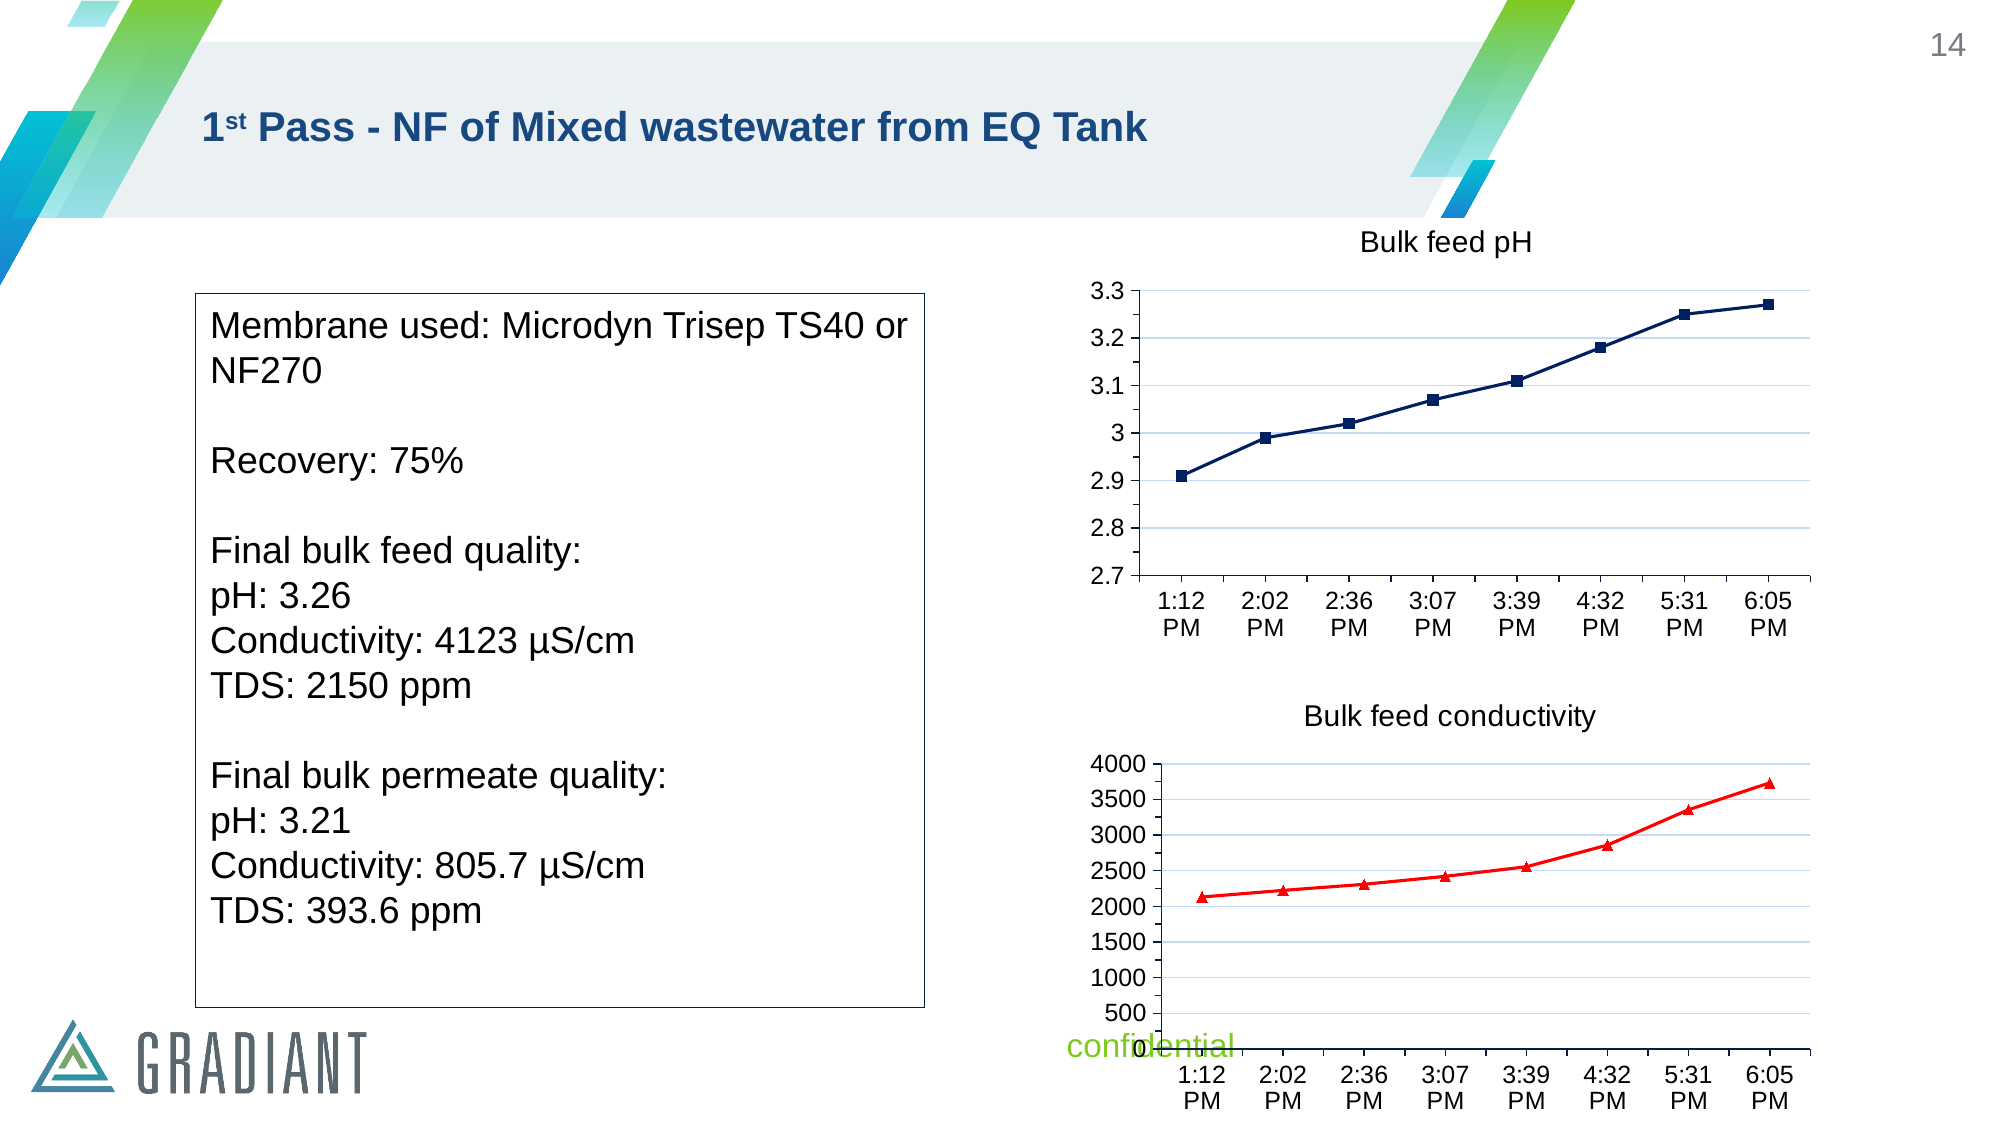

14
# 1st Pass - NF of Mixed wastewater from EQ Tank

### Chart:

| Category | Bulk feed pH  |
|---|---|
| 0.54999999999999993 | 2.91 |
| 0.58472222222222225 | 2.99 |
| 0.60833333333333328 | 3.02 |
| 0.62986111111111109 | 3.07 |
| 0.65208333333333335 | 3.11 |
| 0.68888888888888899 | 3.18 |
| 0.72986111111111107 | 3.25 |
| 0.75347222222222221 | 3.27 |
Membrane used: Microdyn Trisep TS40 or NF270

Recovery: 75%

Final bulk feed quality:
pH: 3.26
Conductivity: 4123 µS/cm
TDS: 2150 ppm

Final bulk permeate quality:
pH: 3.21
Conductivity: 805.7 µS/cm
TDS: 393.6 ppm

### Chart: Bulk feed conductivity

| Category | Bulk feed conductivity (uS/cm) |
|---|---|
| 0.54999999999999993 | 2131.0 |
| 0.58472222222222225 | 2224.0 |
| 0.60833333333333328 | 2309.0 |
| 0.62986111111111109 | 2421.0 |
| 0.65208333333333335 | 2555.0 |
| 0.68888888888888899 | 2859.0 |
| 0.72986111111111107 | 3355.0 |
| 0.75347222222222221 | 3732.0 |